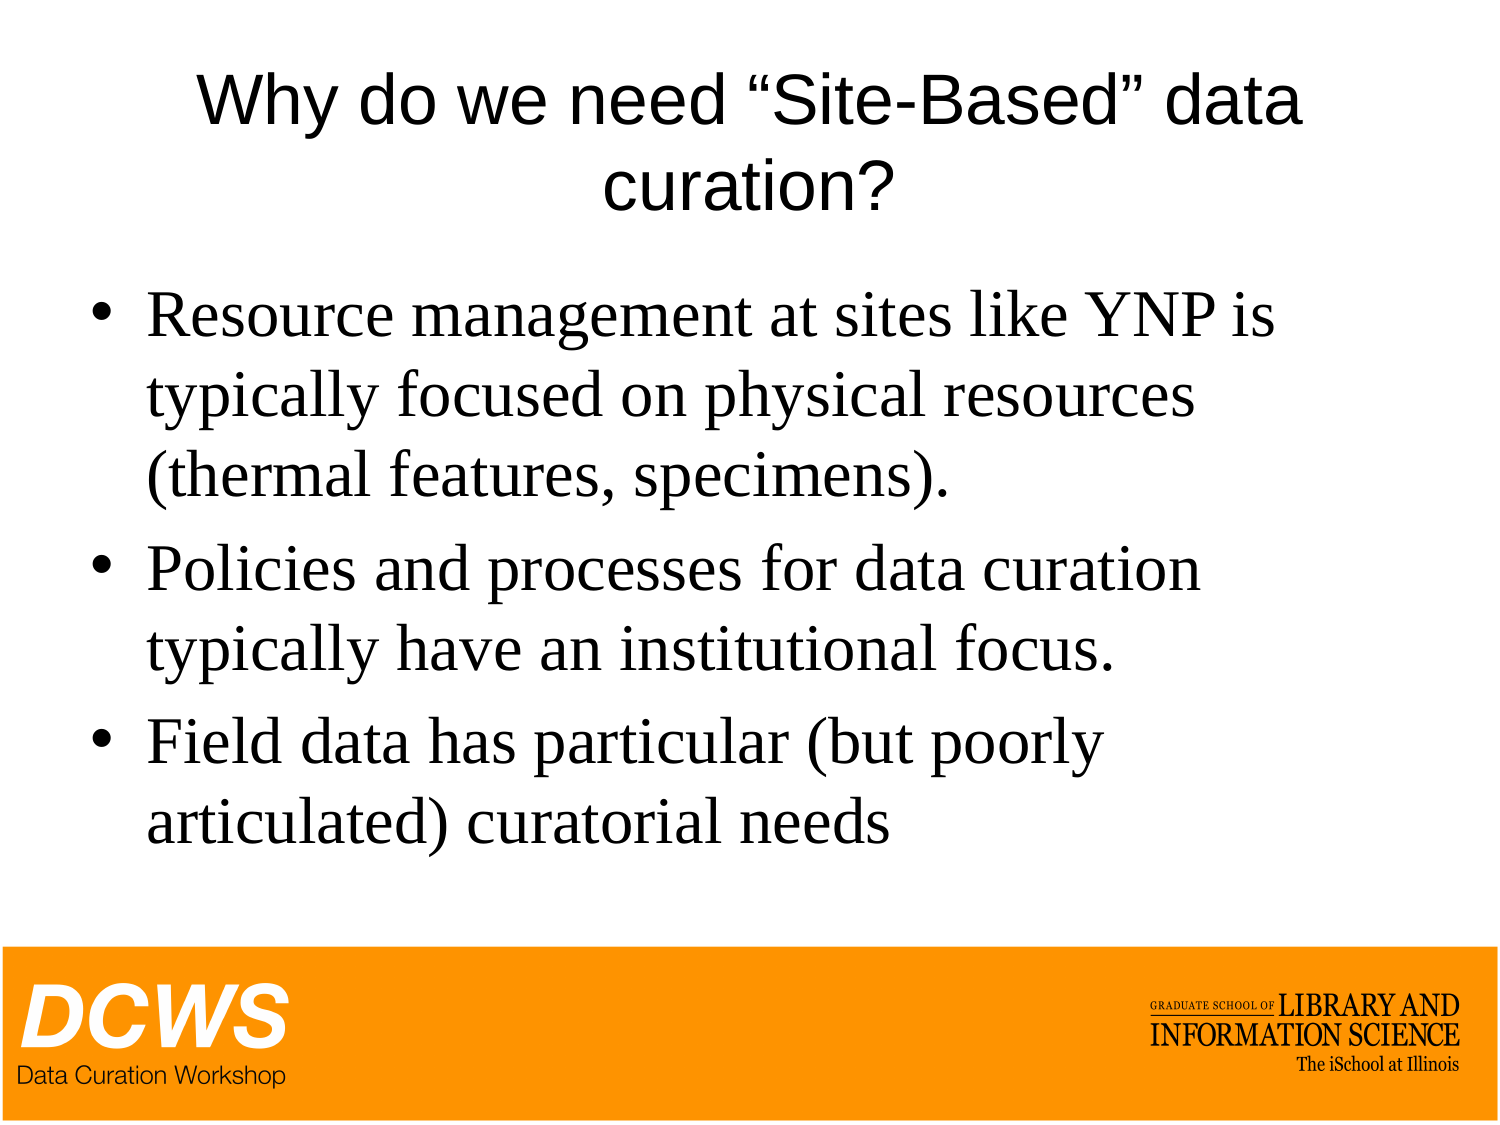

# Why do we need “Site-Based” data curation?
Resource management at sites like YNP is typically focused on physical resources (thermal features, specimens).
Policies and processes for data curation typically have an institutional focus.
Field data has particular (but poorly articulated) curatorial needs